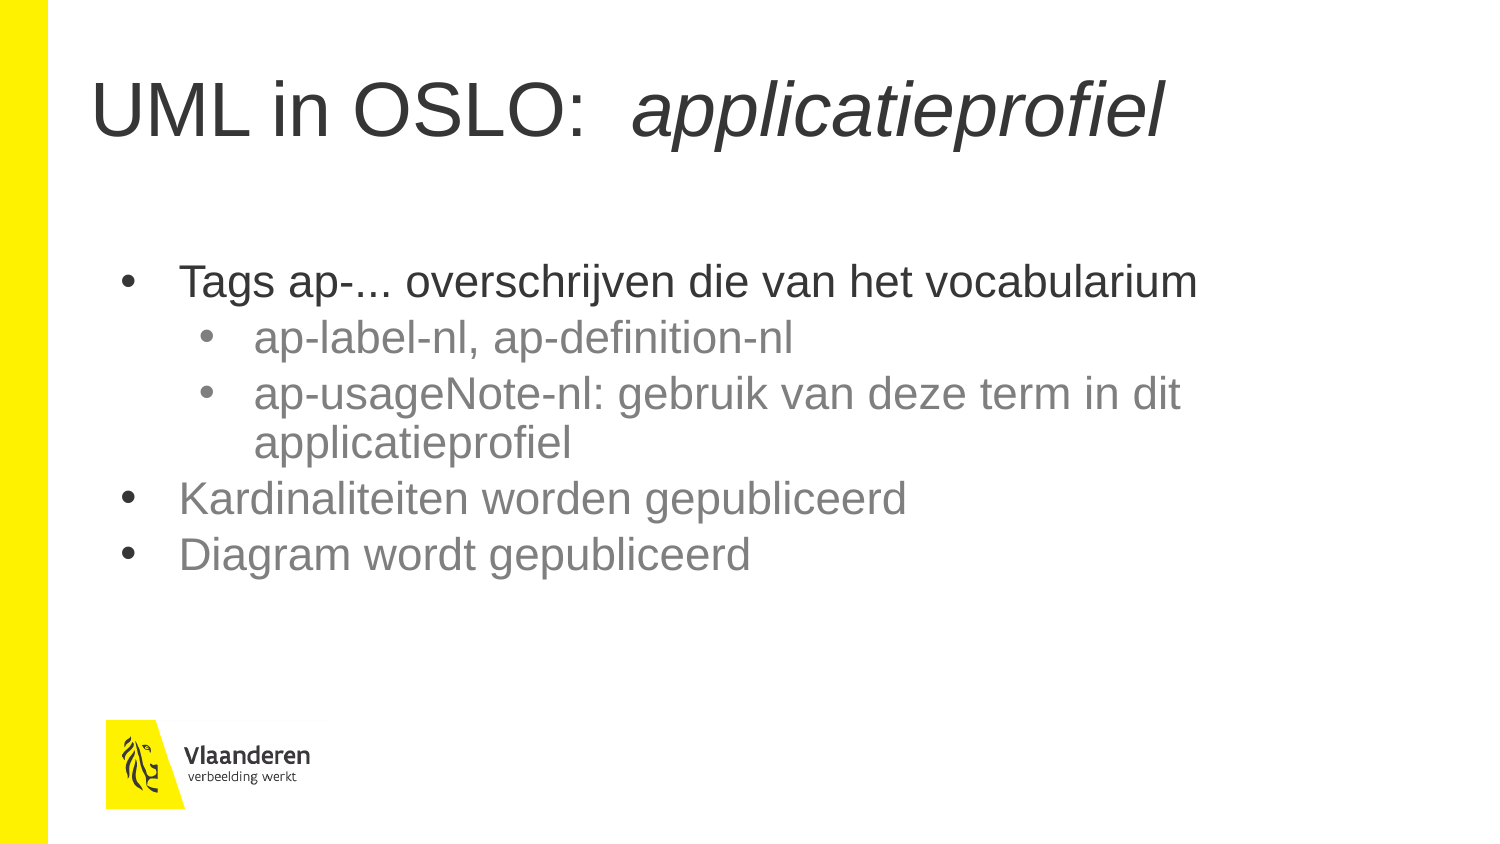

# UML in OSLO:  applicatieprofiel
Tags ap-... overschrijven die van het vocabularium
ap-label-nl, ap-definition-nl
ap-usageNote-nl: gebruik van deze term in dit applicatieprofiel
Kardinaliteiten worden gepubliceerd
Diagram wordt gepubliceerd